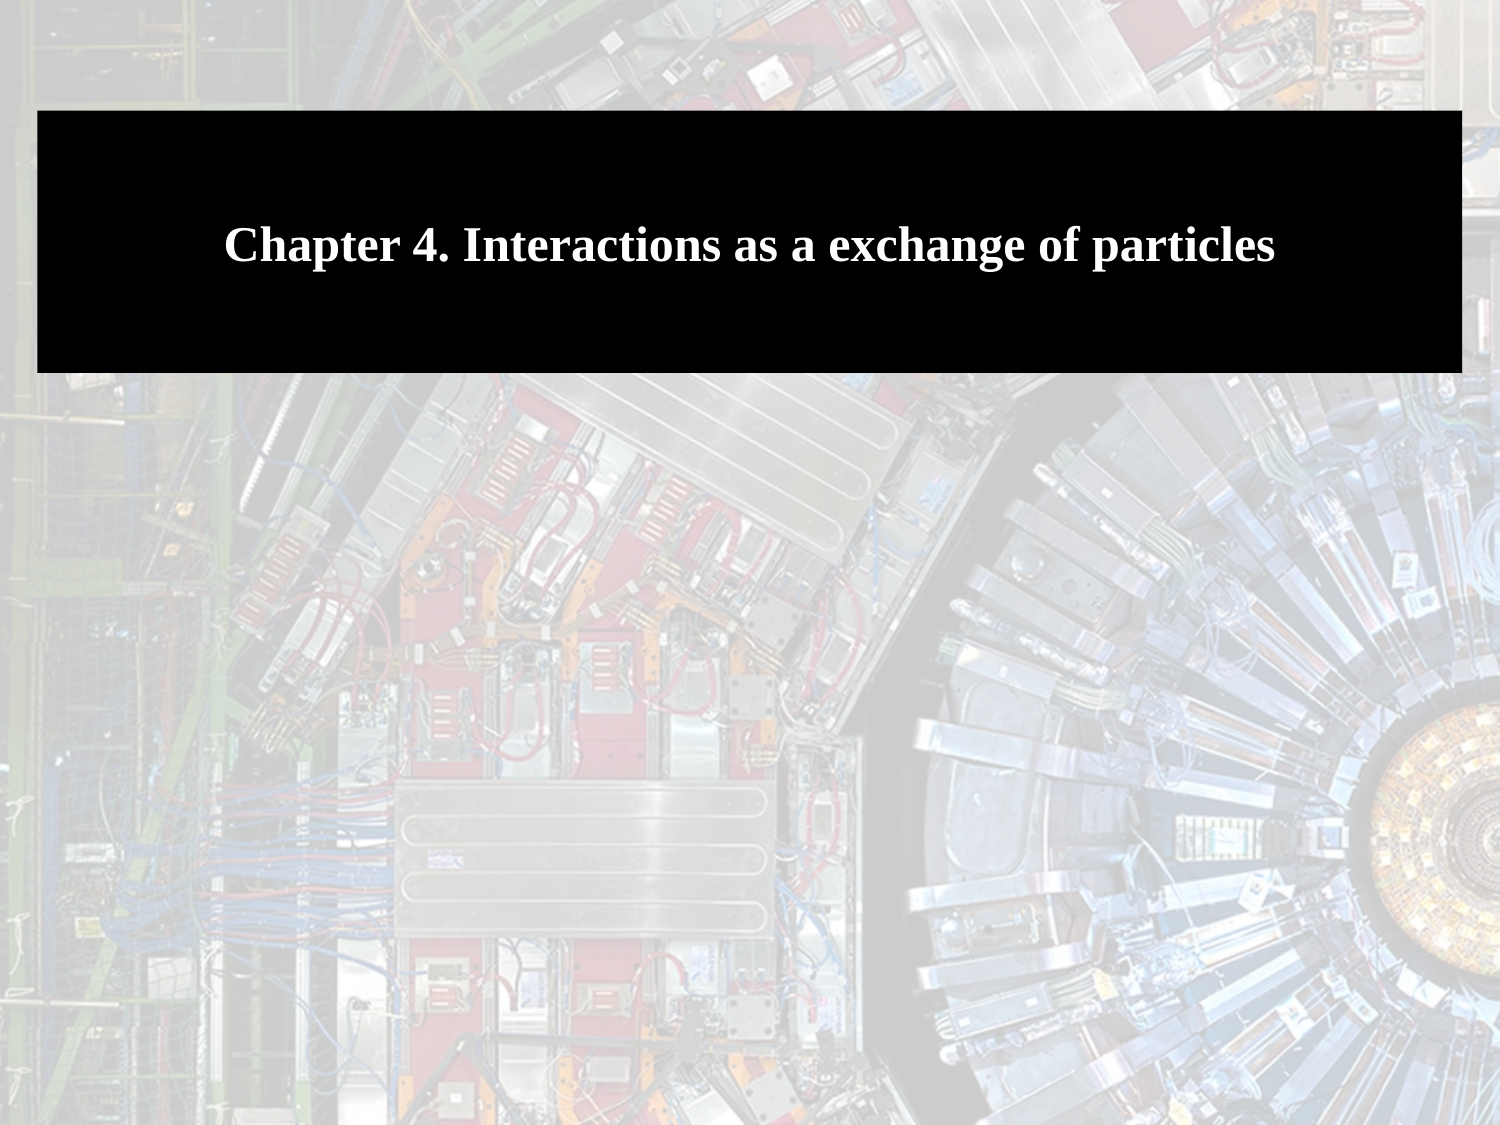

Chapter 4. Interactions as a exchange of particles